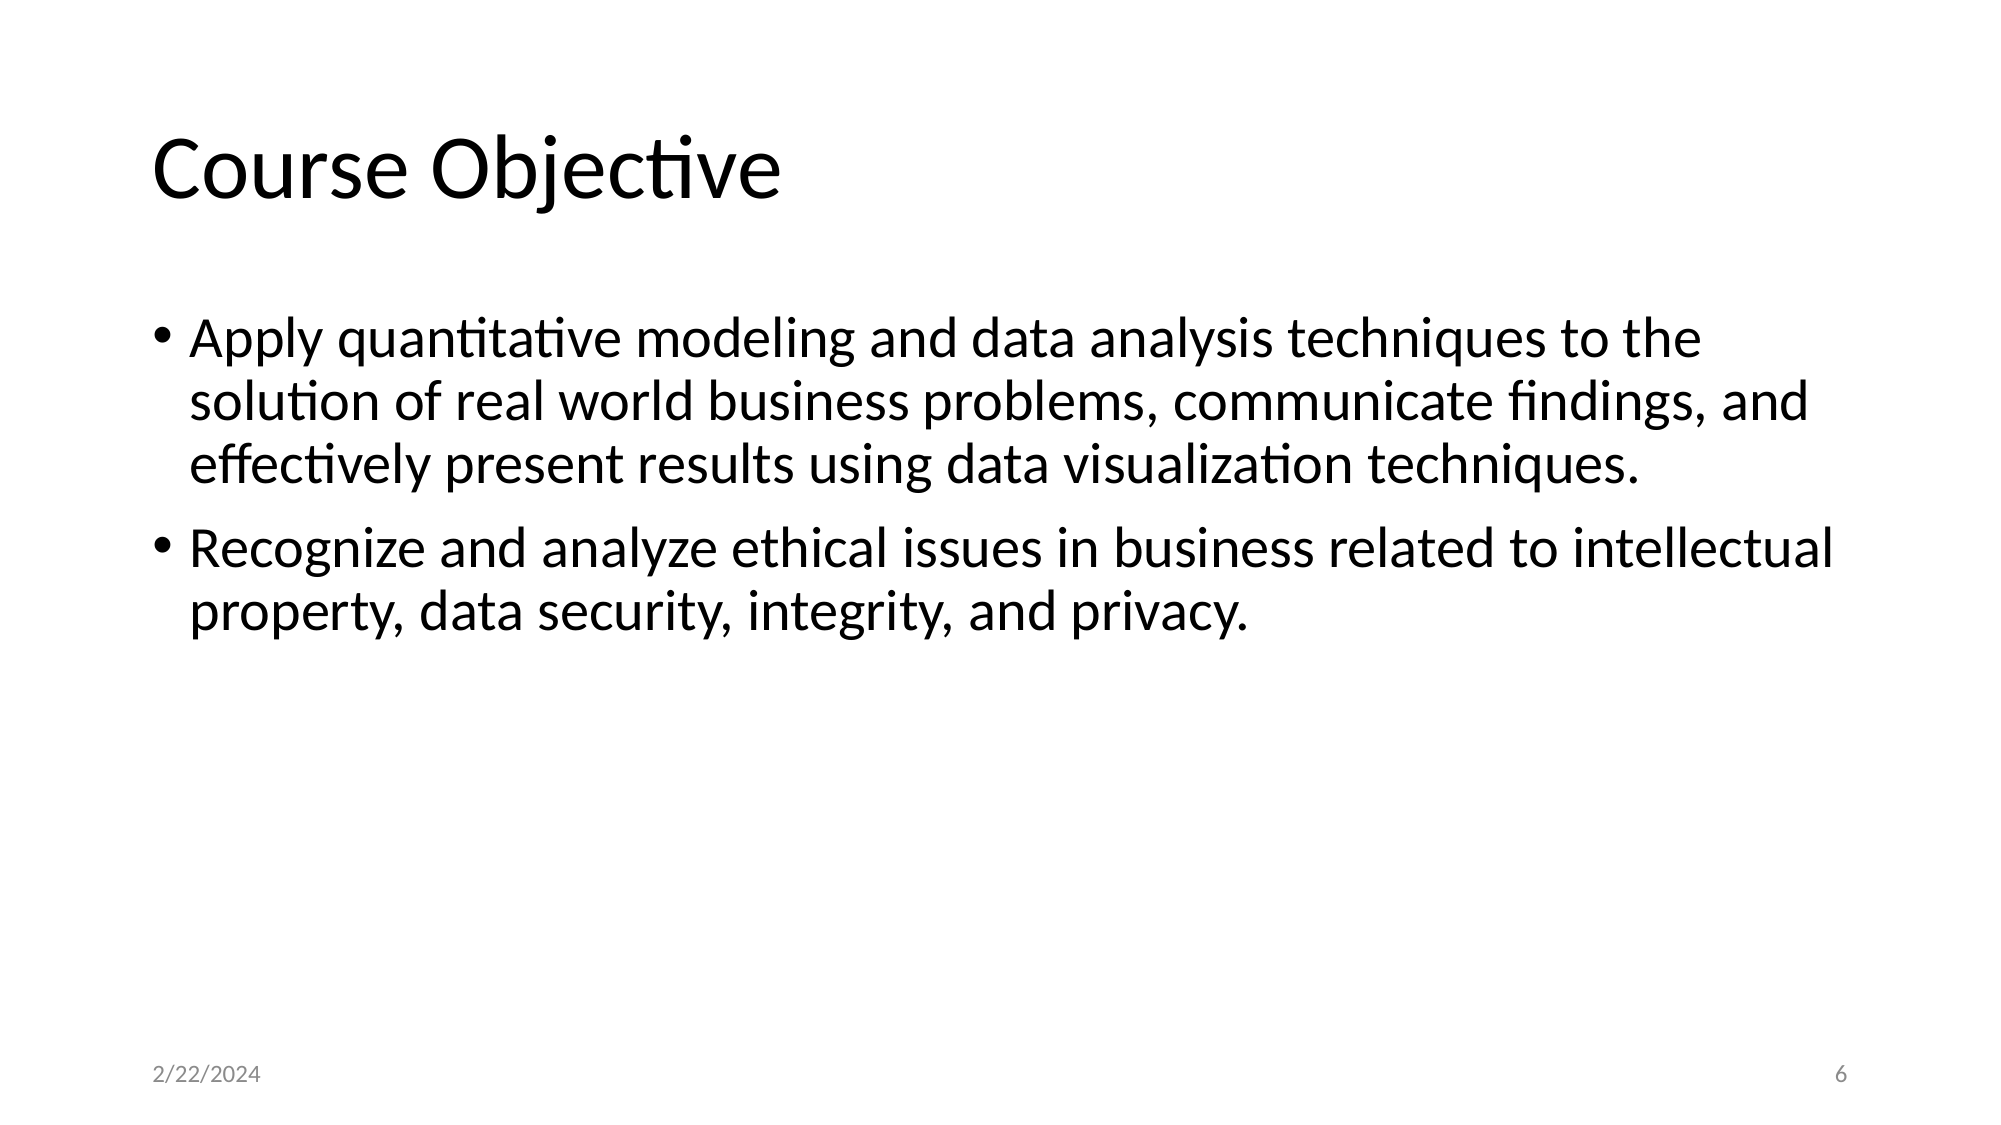

# Course Objective
Apply quantitative modeling and data analysis techniques to the solution of real world business problems, communicate findings, and effectively present results using data visualization techniques.
Recognize and analyze ethical issues in business related to intellectual property, data security, integrity, and privacy.

2/22/2024
6